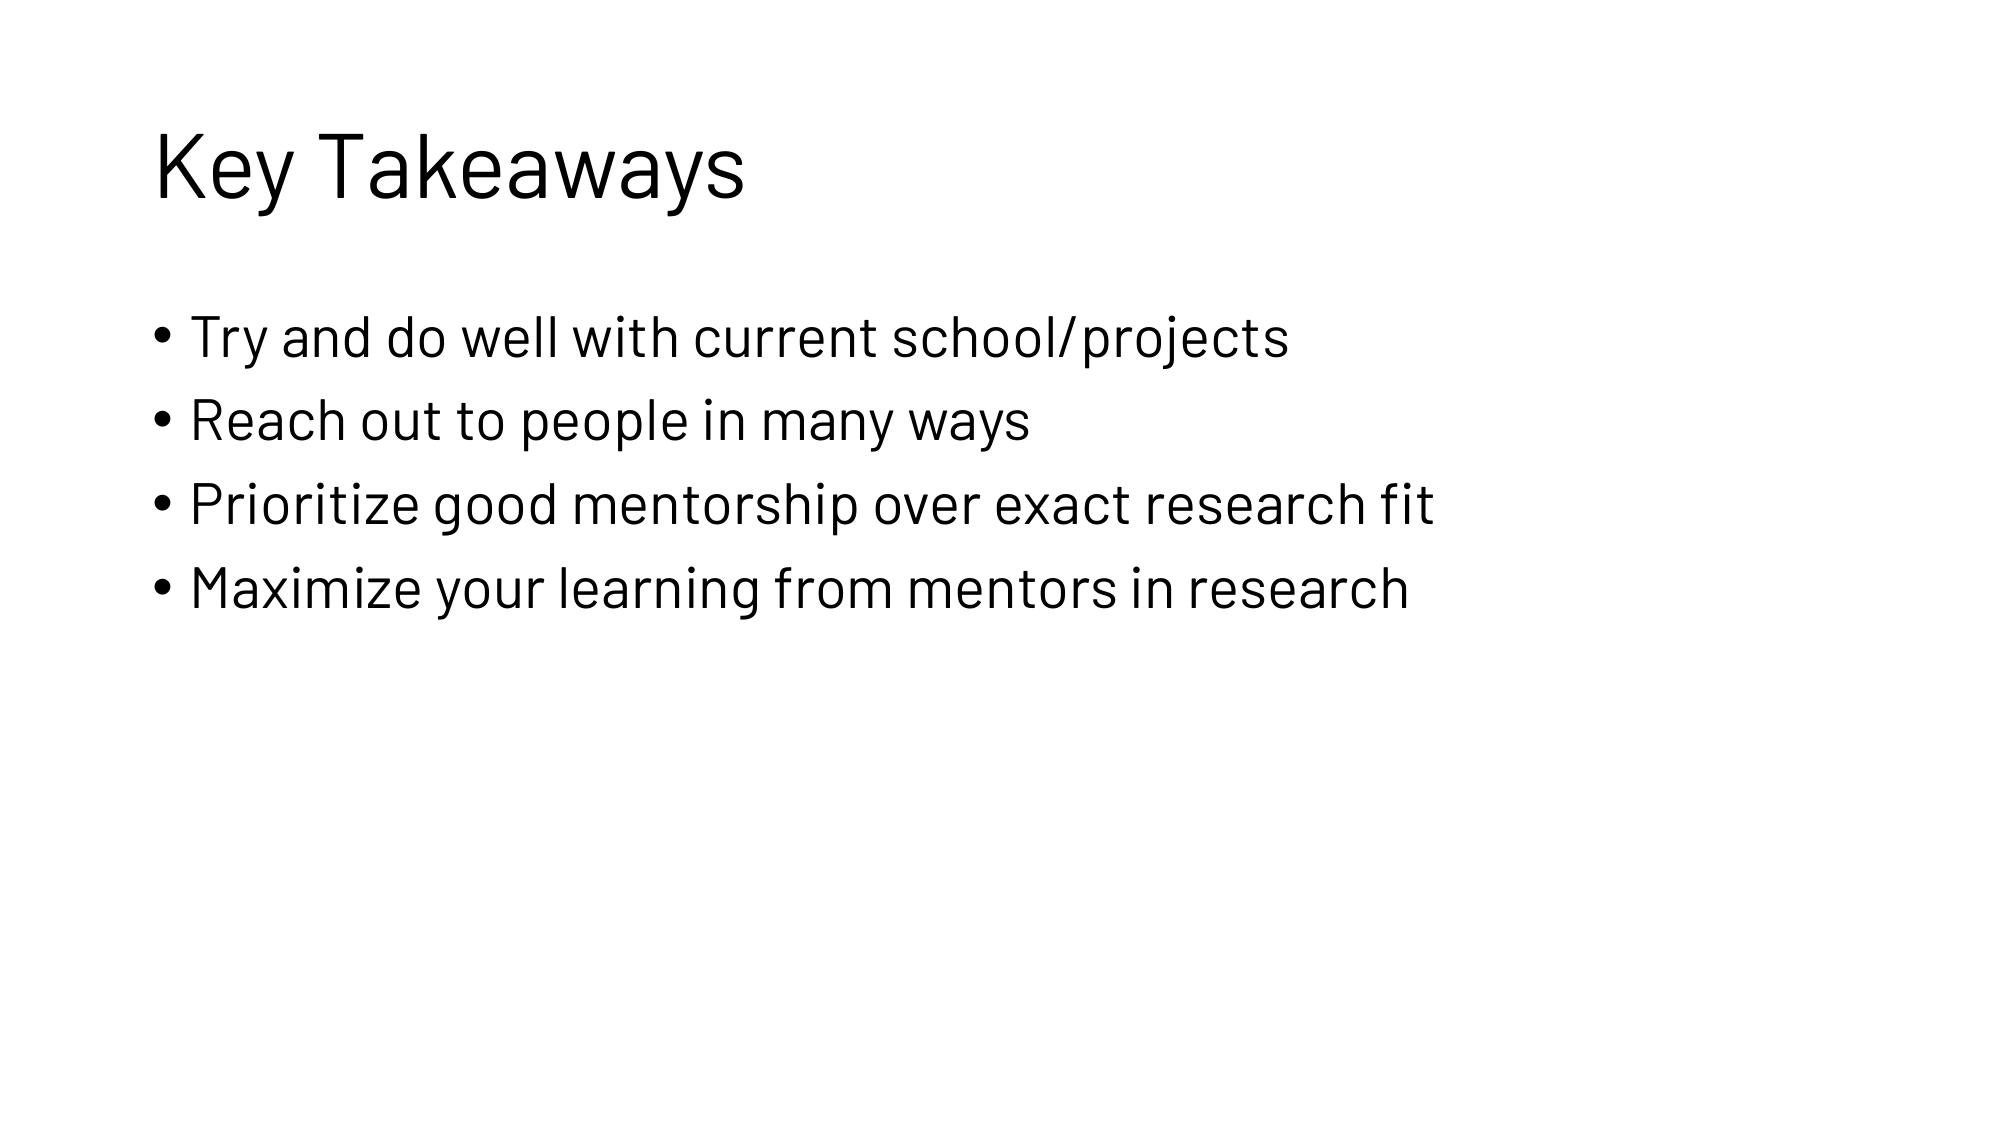

# Key Takeaways
Try and do well with current school/projects
Reach out to people in many ways
Prioritize good mentorship over exact research fit
Maximize your learning from mentors in research